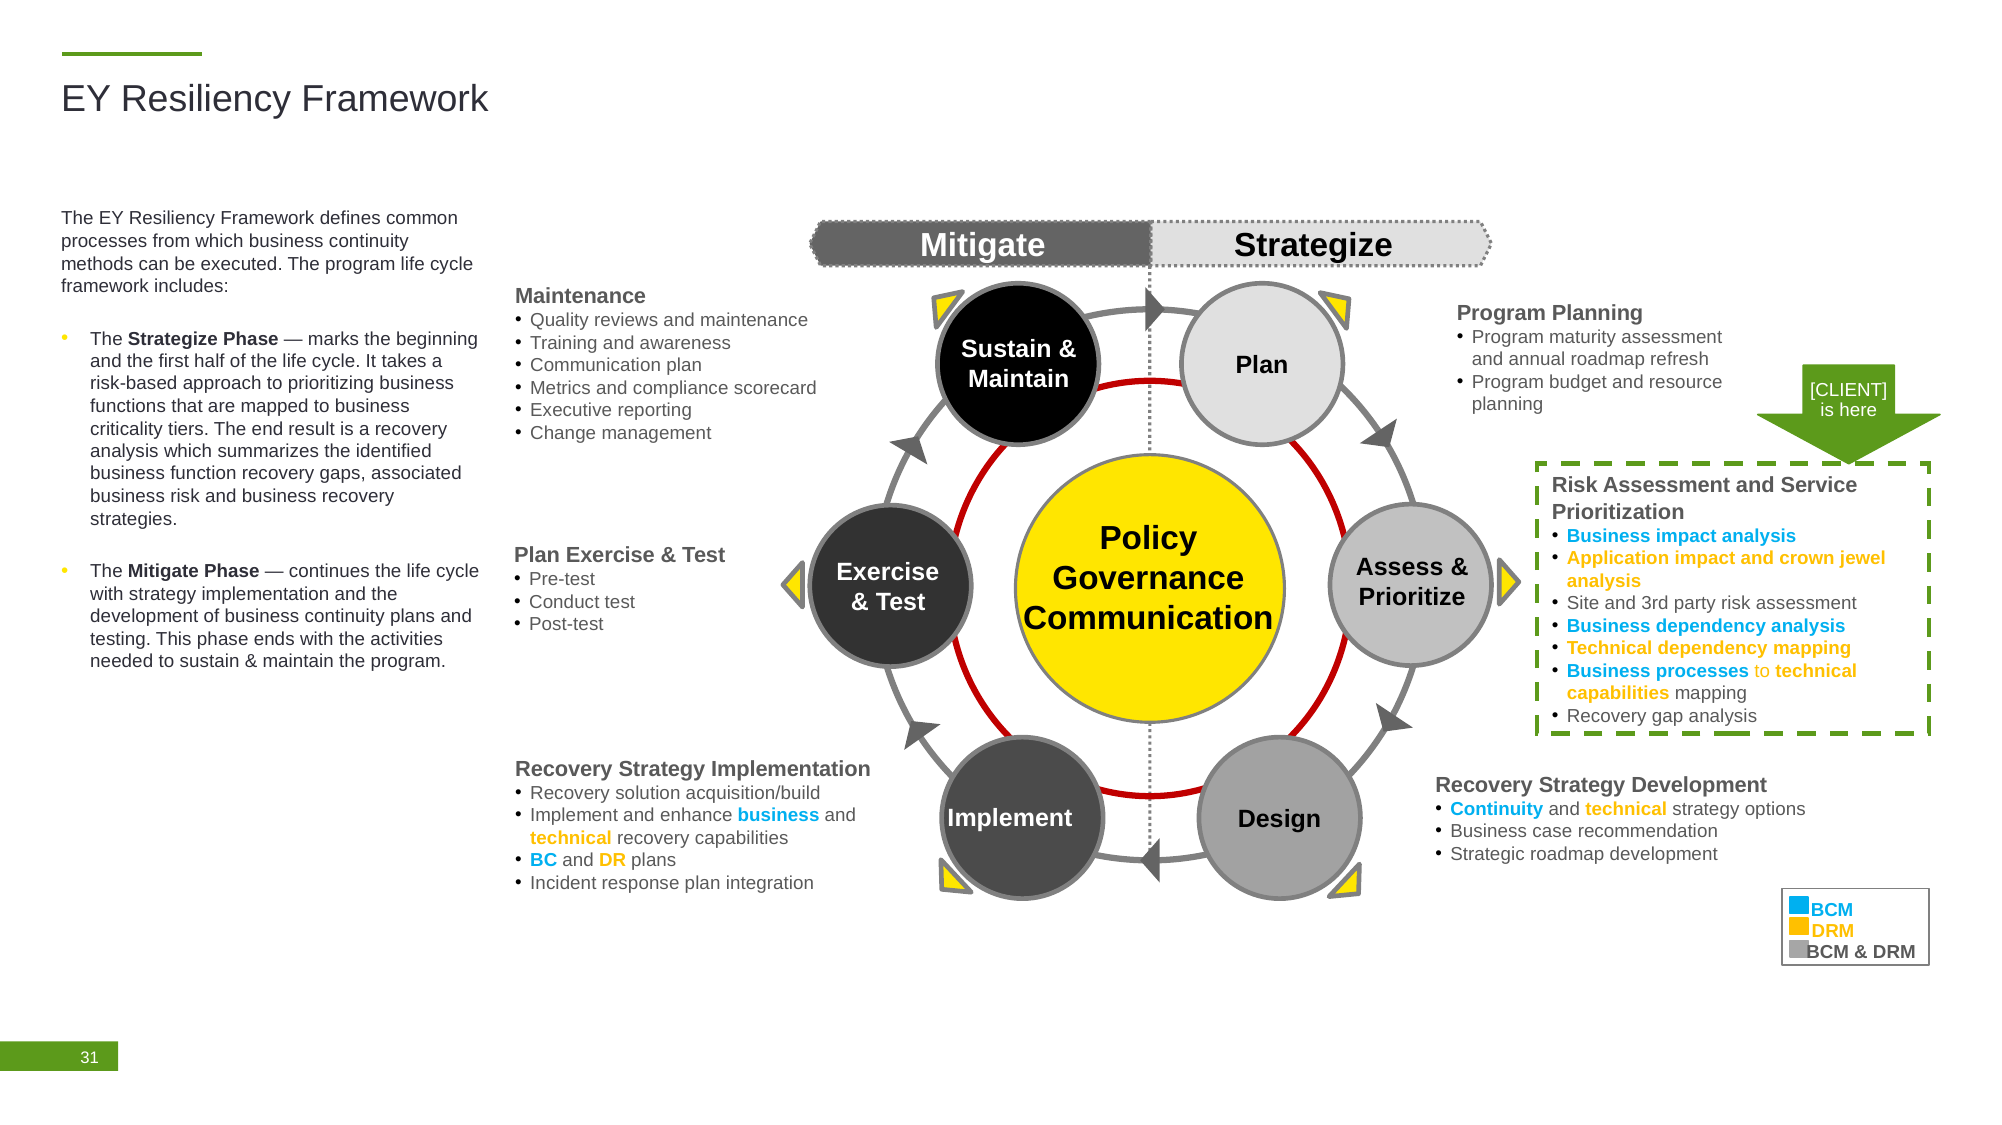

# EY Resiliency Framework
The EY Resiliency Framework defines common processes from which business continuity methods can be executed. The program life cycle framework includes:

The Strategize Phase — marks the beginning and the first half of the life cycle. It takes a risk-based approach to prioritizing business functions that are mapped to business criticality tiers. The end result is a recovery analysis which summarizes the identified business function recovery gaps, associated business risk and business recovery strategies.

The Mitigate Phase — continues the life cycle with strategy implementation and the development of business continuity plans and testing. This phase ends with the activities needed to sustain & maintain the program.
Mitigate
Strategize
Maintenance
Quality reviews and maintenance
Training and awareness
Communication plan
Metrics and compliance scorecard
Executive reporting
Change management

Plan
Program Planning
Program maturity assessment and annual roadmap refresh
Program budget and resource planning

Sustain & Maintain

Risk Assessment and Service Prioritization
Business impact analysis
Application impact and crown jewel analysis
Site and 3rd party risk assessment
Business dependency analysis
Technical dependency mapping
Business processes to technical capabilities mapping
Recovery gap analysis

Policy
Governance
Communication
Plan Exercise & Test
Pre-test
Conduct test
Post-test
Assess & Prioritize
Exercise & Test

Design
Recovery Strategy Implementation
Recovery solution acquisition/build
Implement and enhance business and technical recovery capabilities
BC and DR plans
Incident response plan integration
Recovery Strategy Development
Continuity and technical strategy options
Business case recommendation
Strategic roadmap development
Implement

BCM

DRM

BCM & DRM

[CLIENT] is here
31